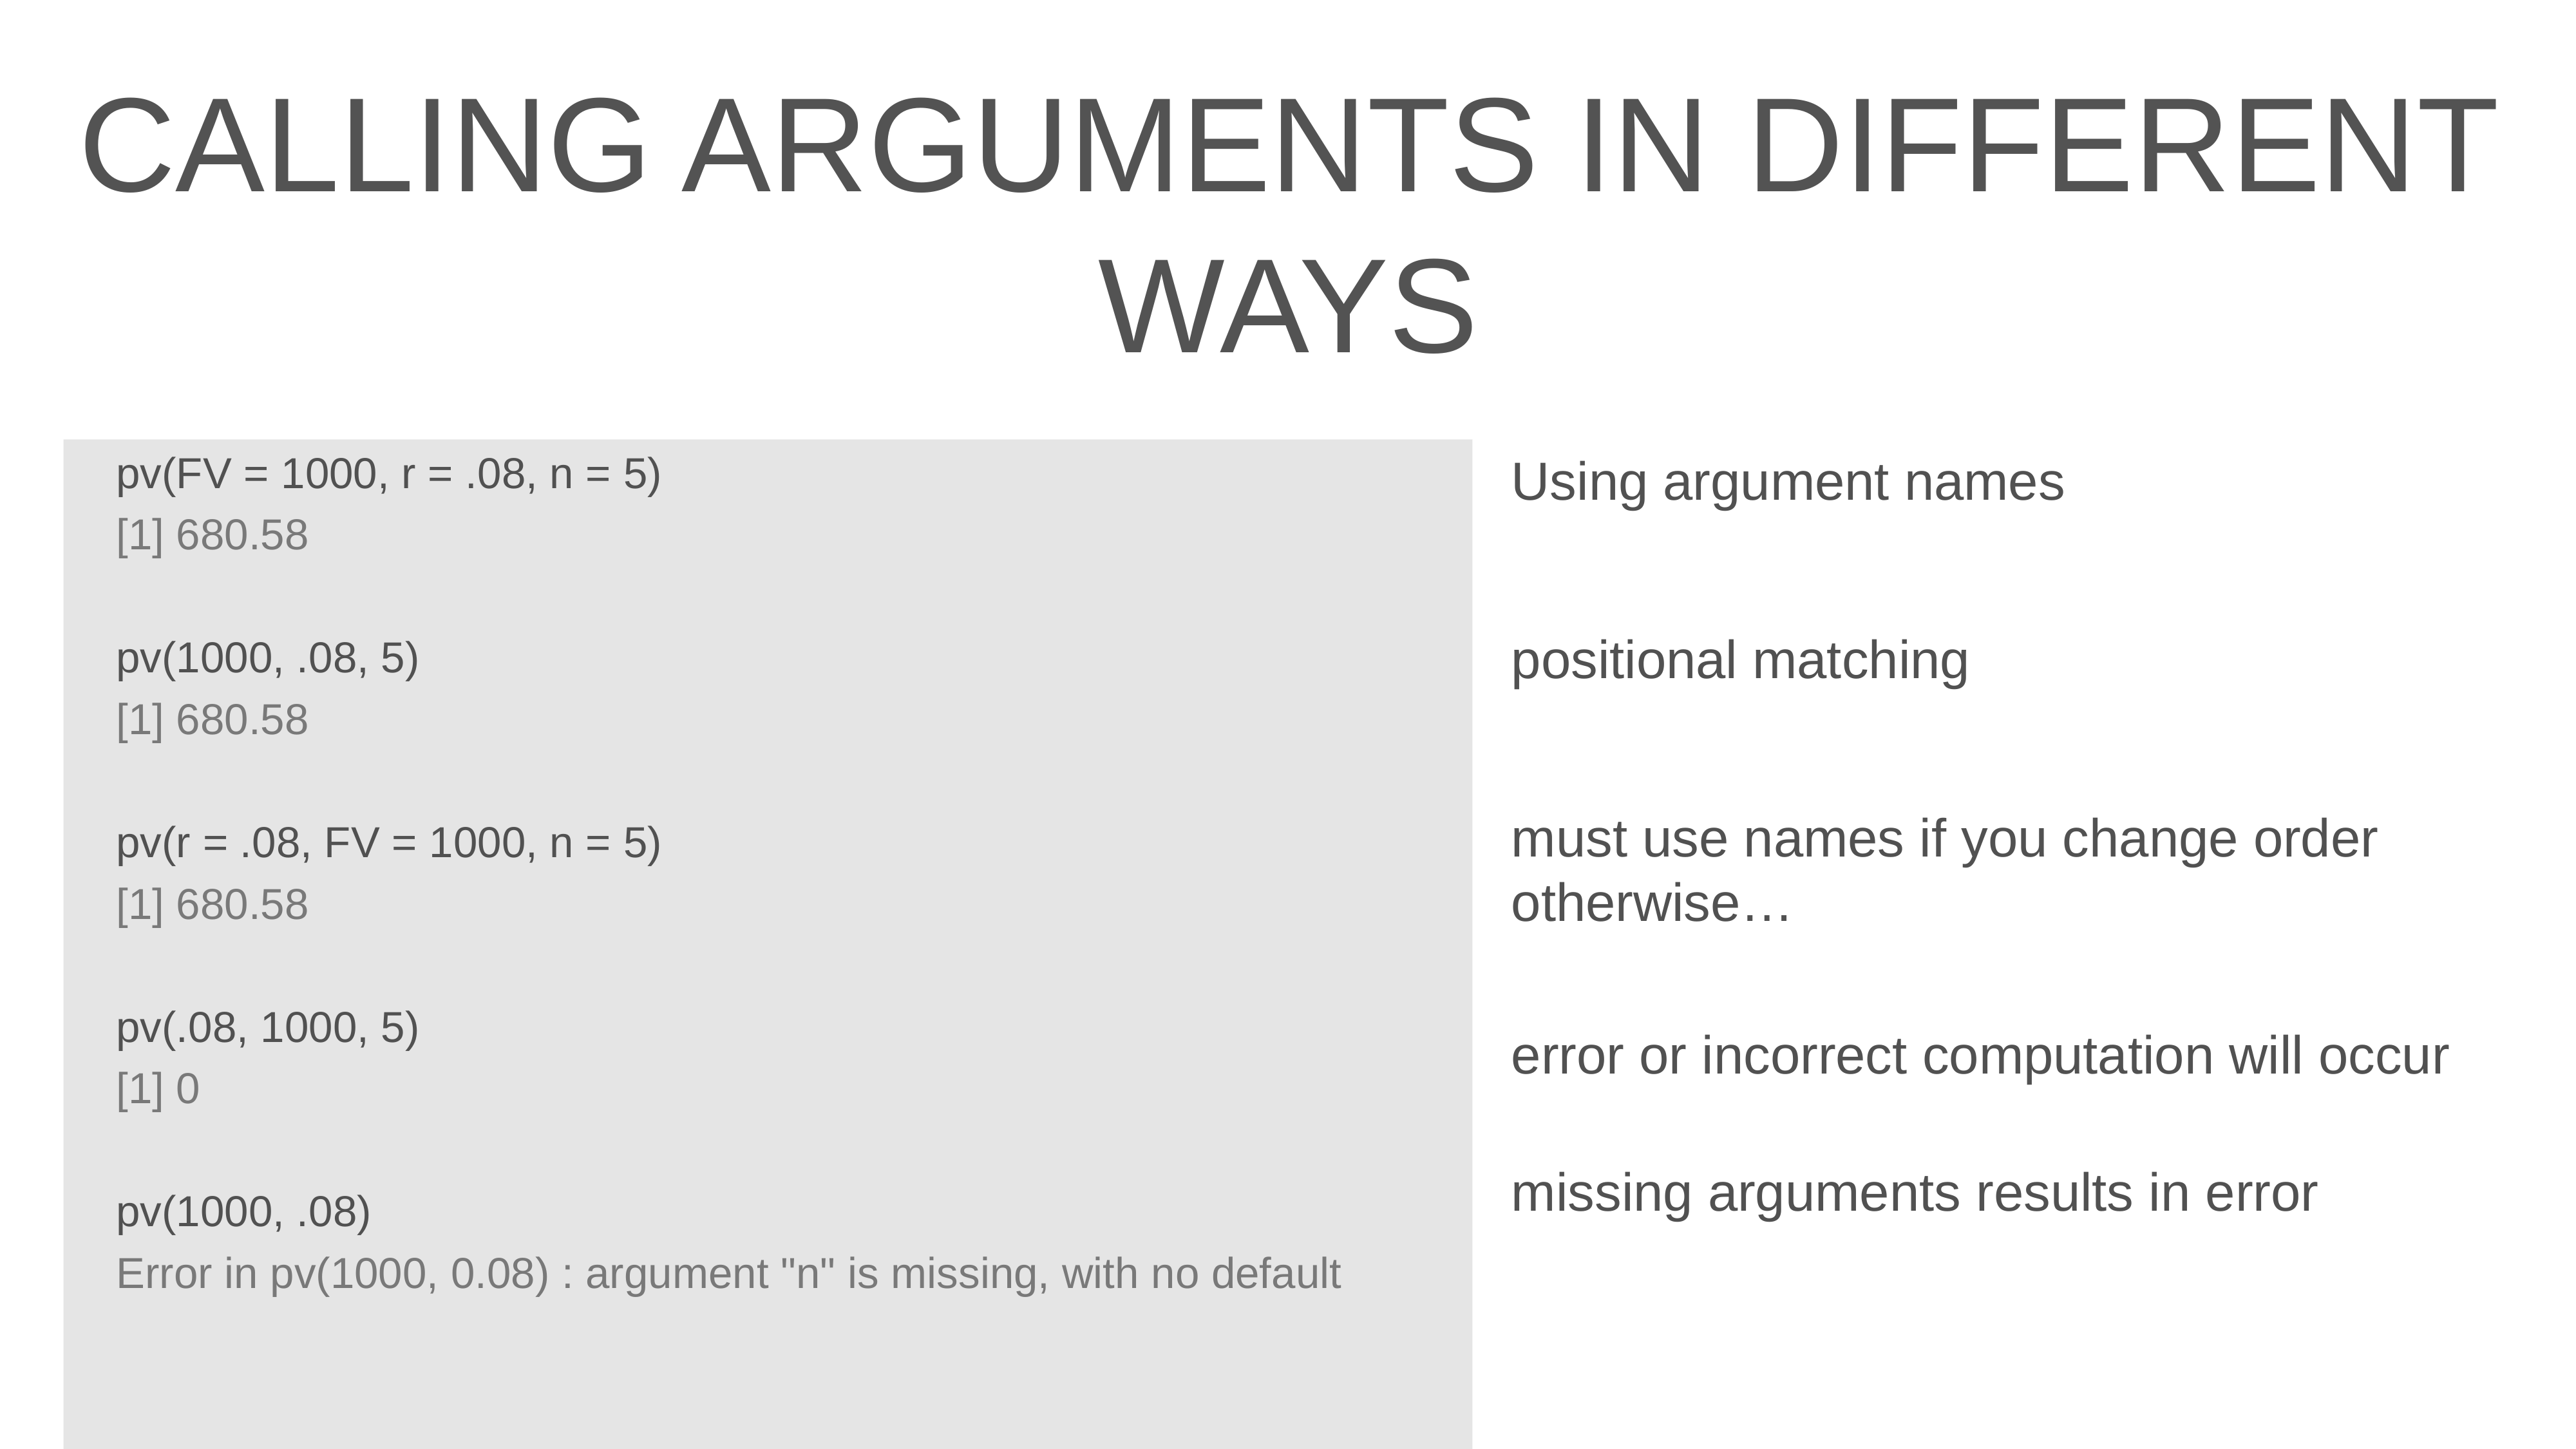

# Calling arguments in different ways
pv(FV = 1000, r = .08, n = 5)
[1] 680.58

pv(1000, .08, 5)
[1] 680.58

pv(r = .08, FV = 1000, n = 5)
[1] 680.58

pv(.08, 1000, 5)
[1] 0

pv(1000, .08)
Error in pv(1000, 0.08) : argument "n" is missing, with no default
Using argument names
positional matching
must use names if you change order otherwise…
error or incorrect computation will occur
missing arguments results in error